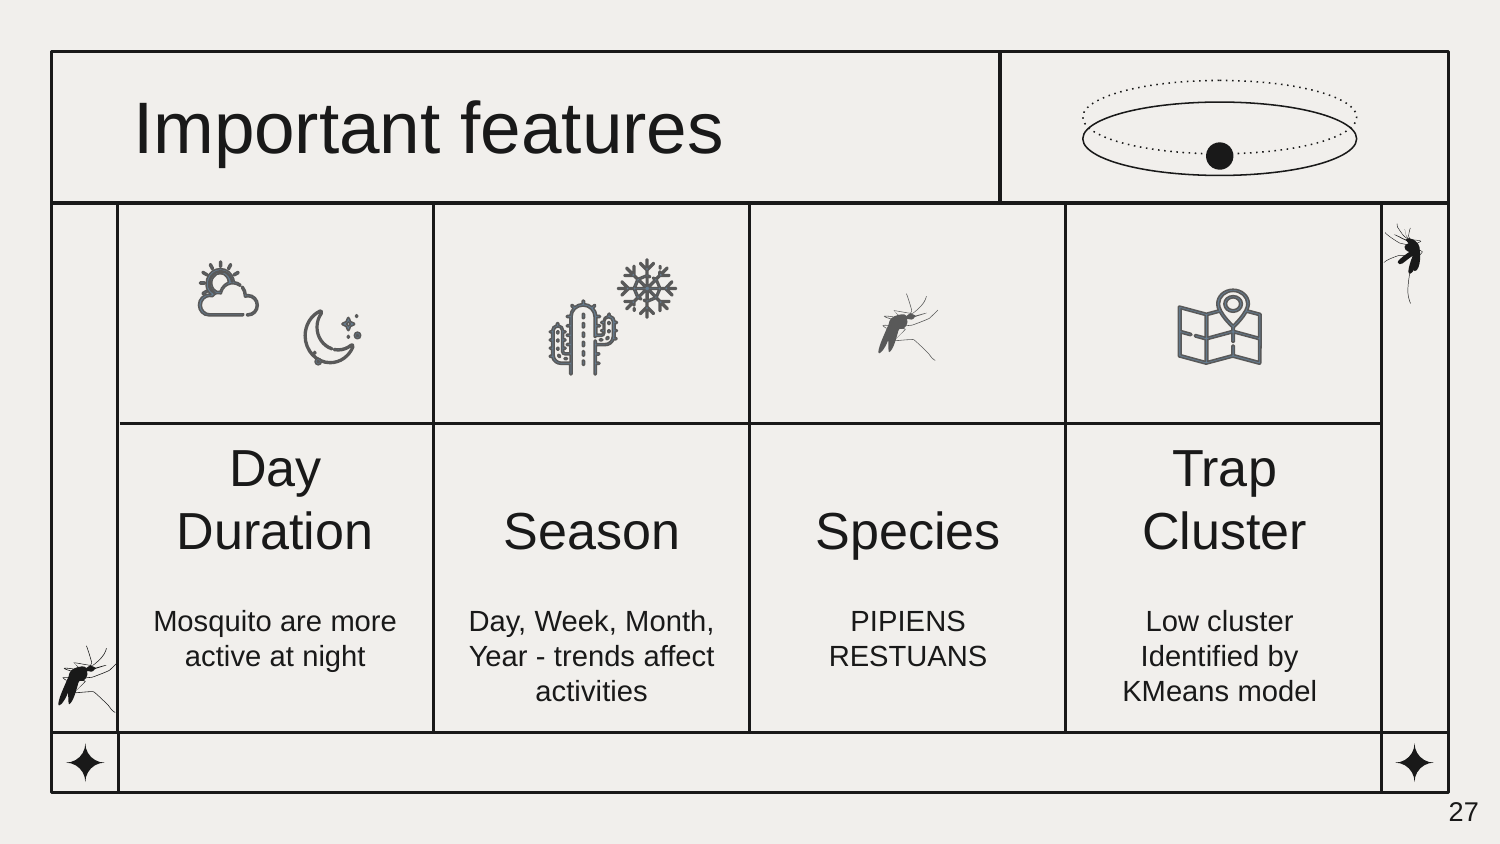

Important features

# Day
Duration
Season
Species
Trap Cluster
Mosquito are more active at night
Day, Week, Month, Year - trends affect activities
PIPIENS
RESTUANS
Low cluster
Identified by KMeans model

27